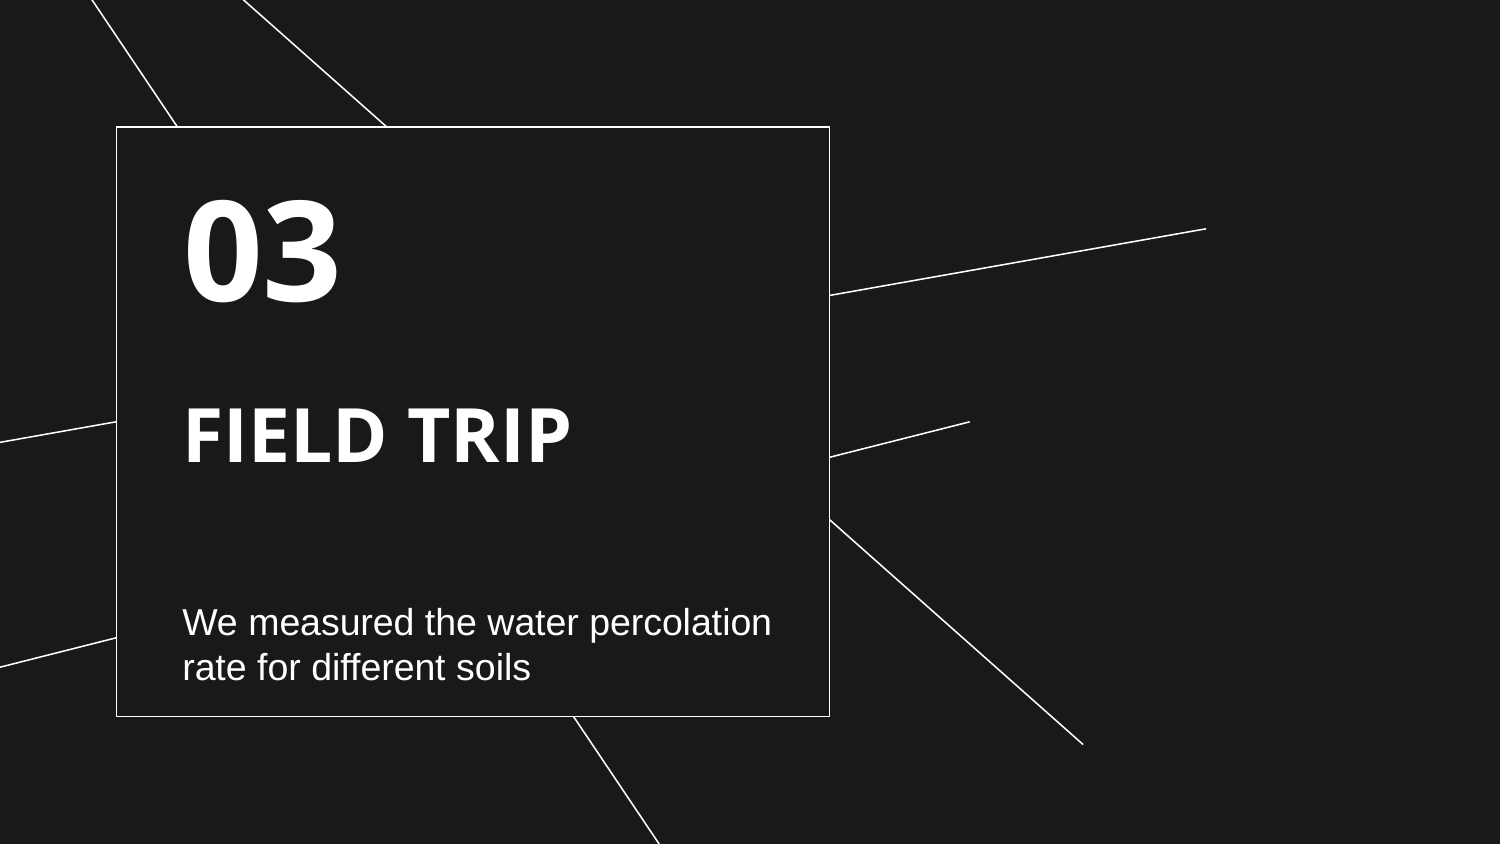

03
# FIELD TRIP
We measured the water percolation rate for different soils